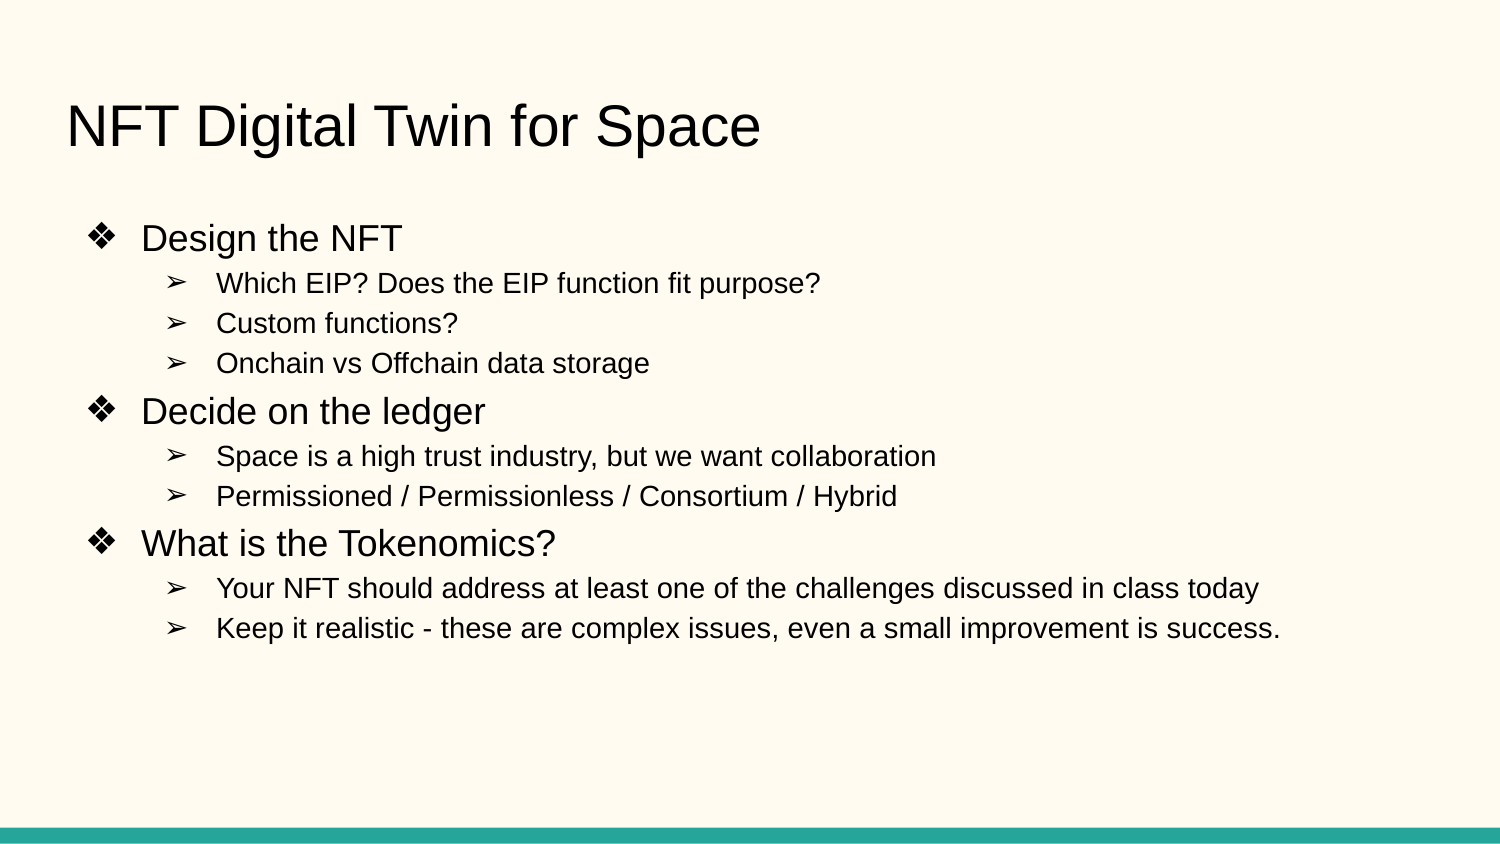

# NFT Digital Twin for Space
Design the NFT
Which EIP? Does the EIP function fit purpose?
Custom functions?
Onchain vs Offchain data storage
Decide on the ledger
Space is a high trust industry, but we want collaboration
Permissioned / Permissionless / Consortium / Hybrid
What is the Tokenomics?
Your NFT should address at least one of the challenges discussed in class today
Keep it realistic - these are complex issues, even a small improvement is success.